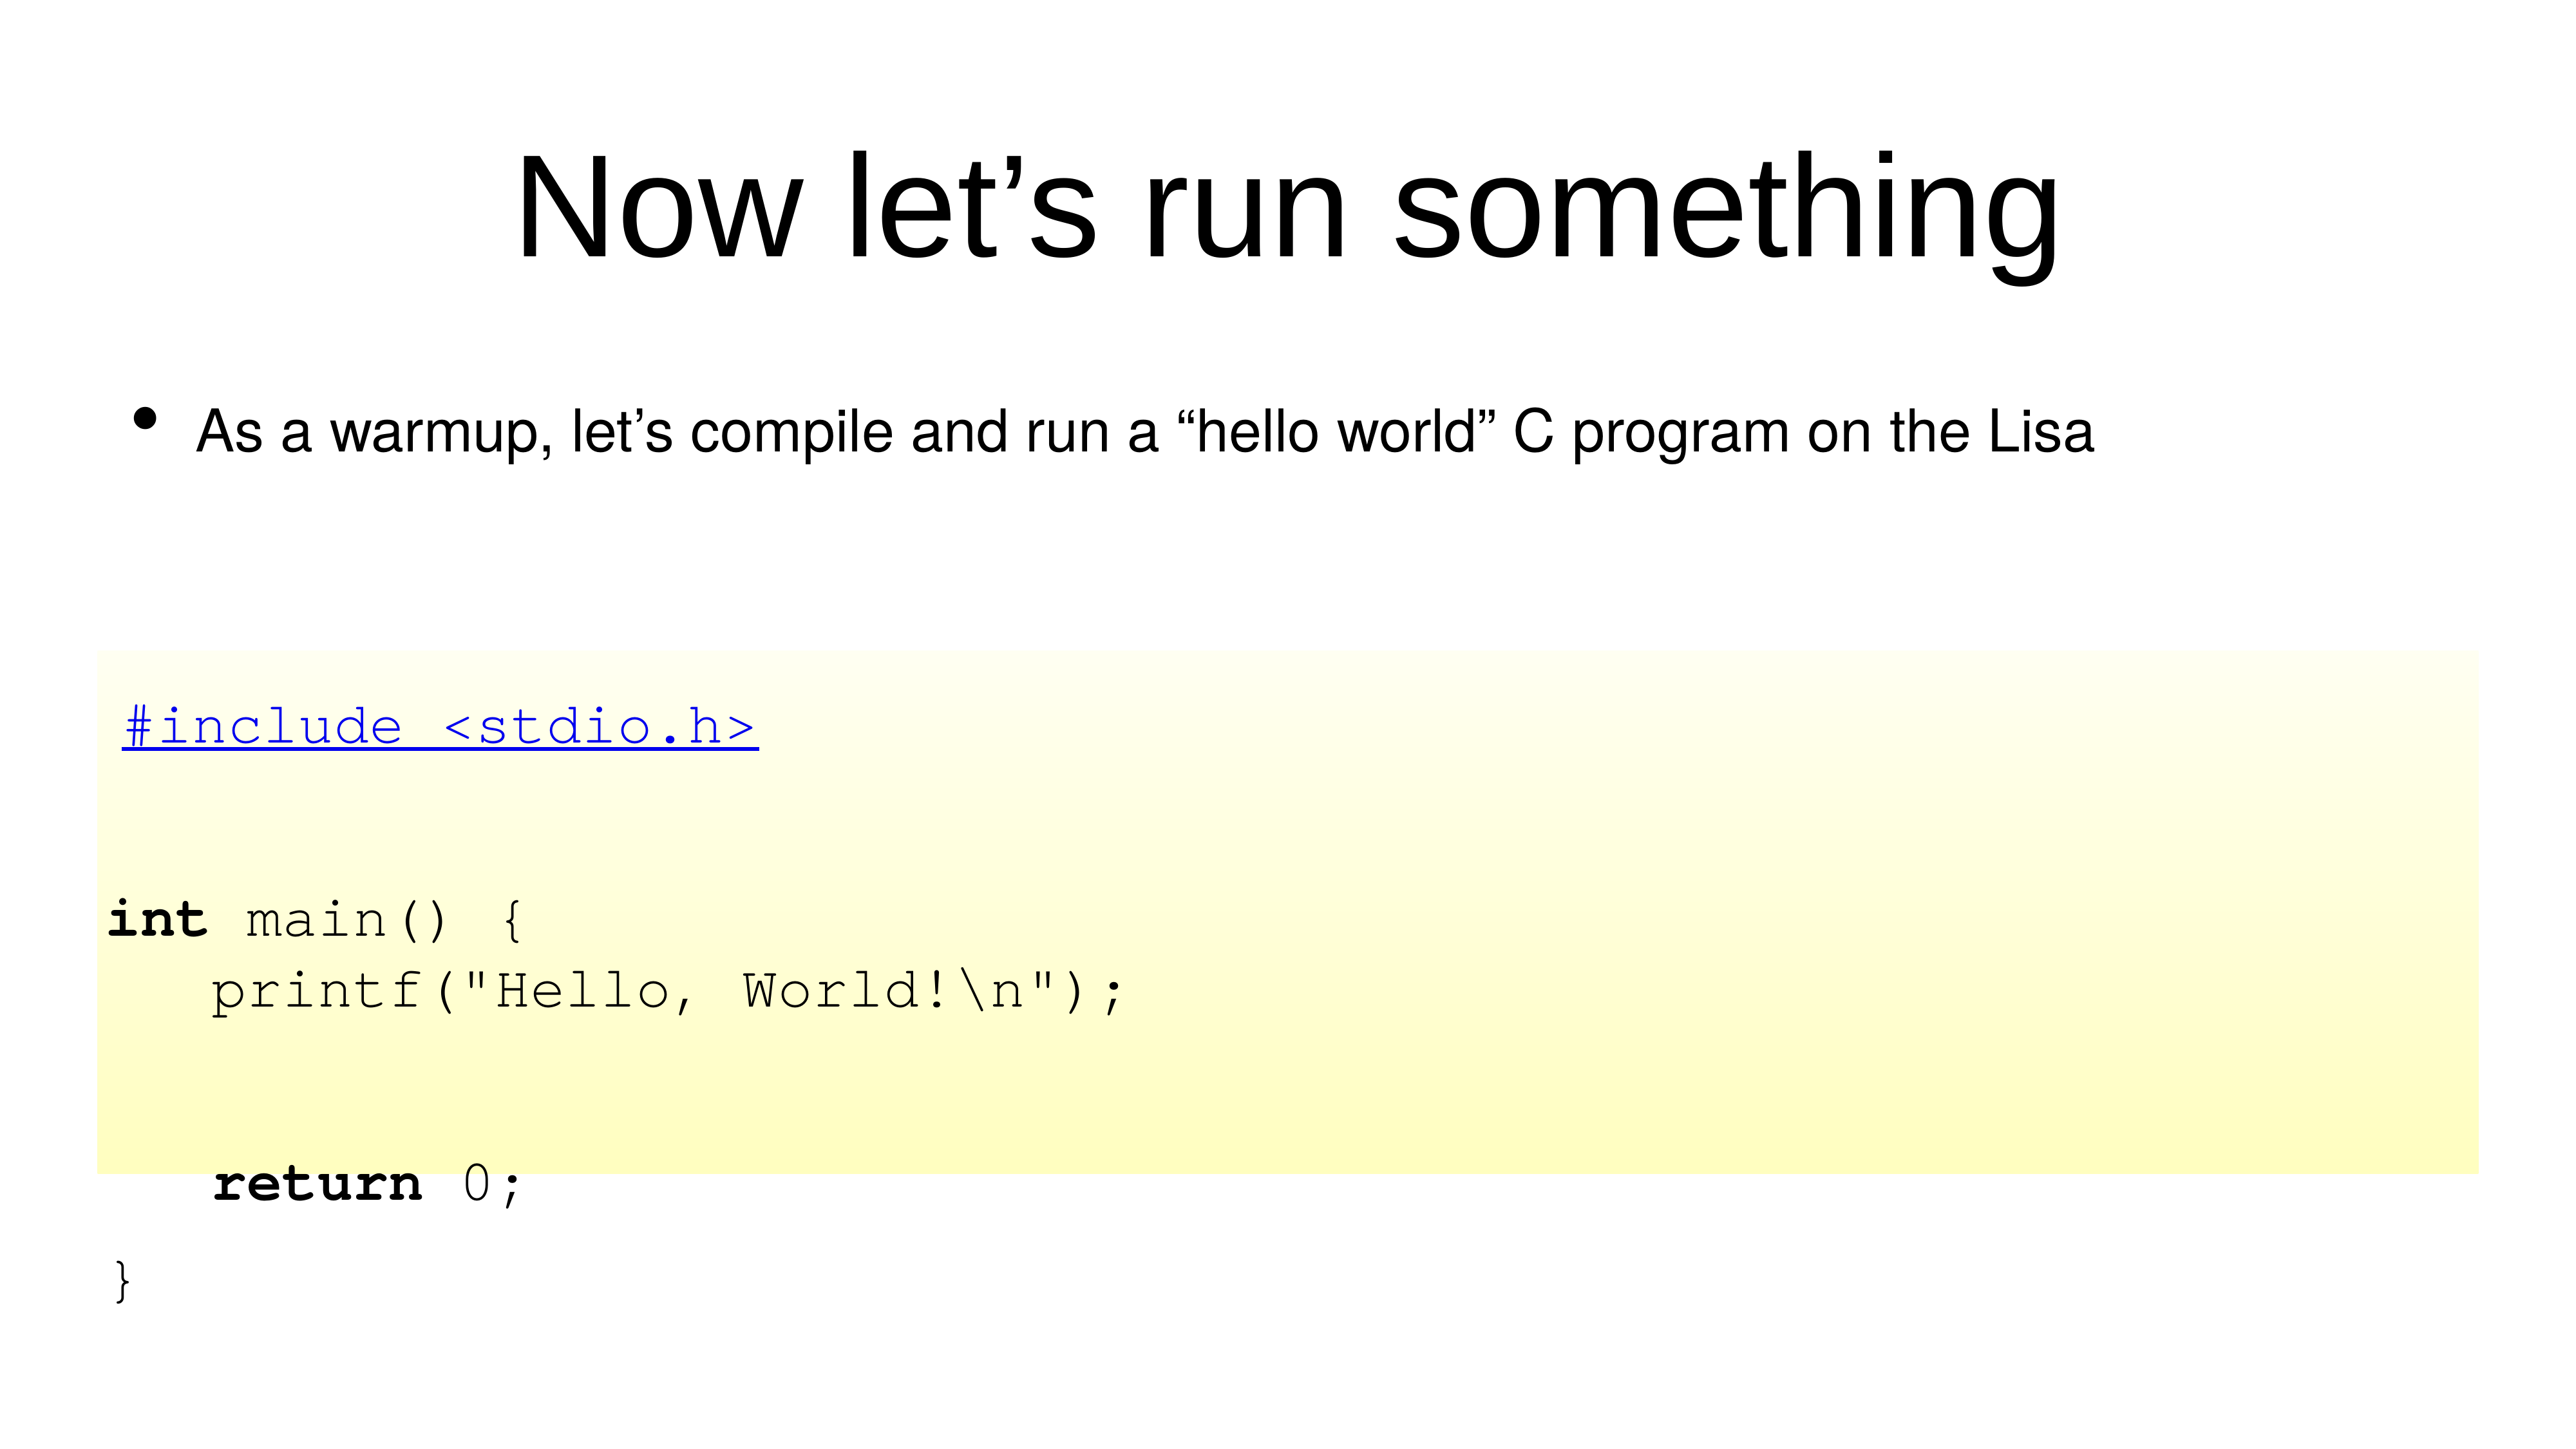

# Now let’s run something
As a warmup, let’s compile and run a “hello world” C program on the Lisa
 #include <stdio.h>

int main() {
   printf("Hello, World!\n");

   return 0;
}
37